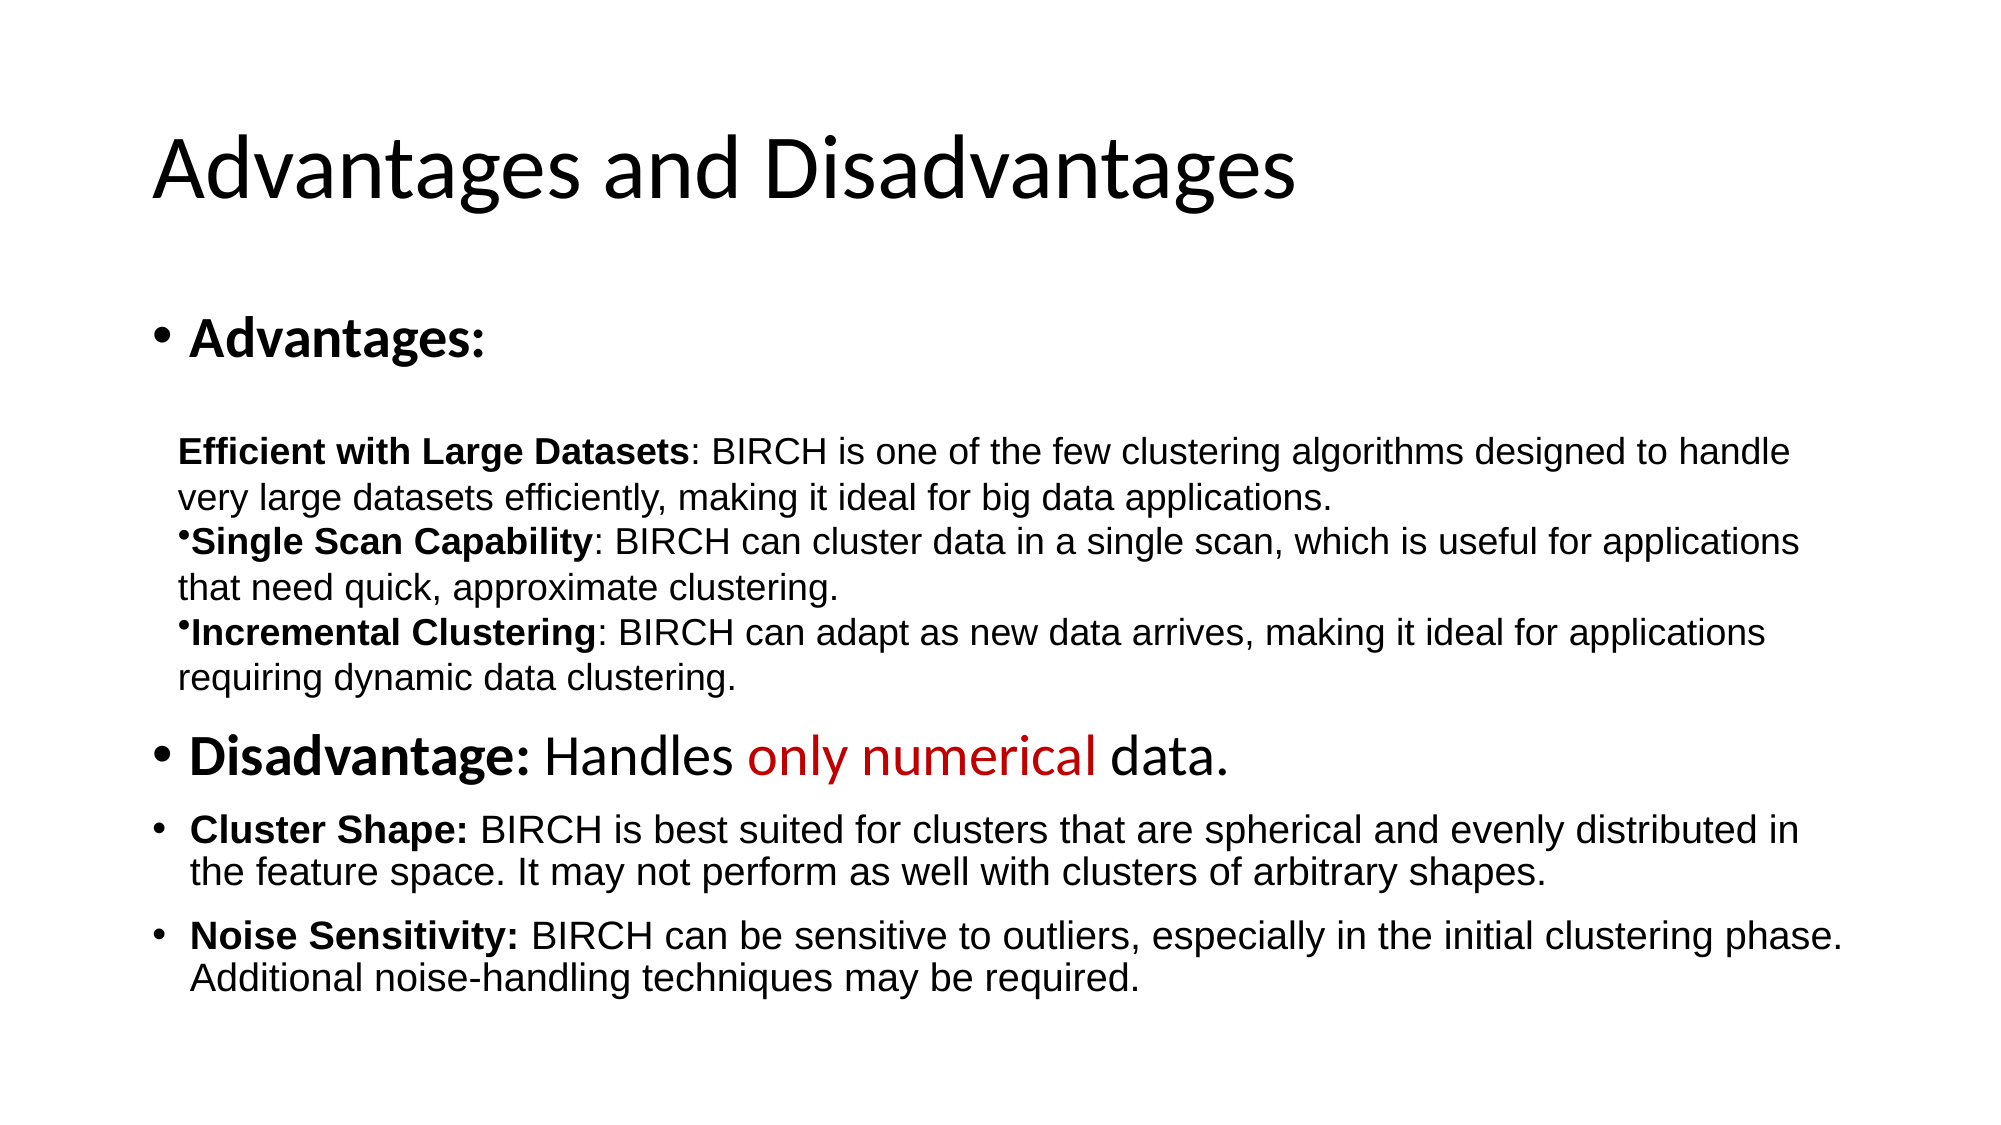

# Advantages and Disadvantages
Advantages:

Disadvantage: Handles only numerical data.
Cluster Shape: BIRCH is best suited for clusters that are spherical and evenly distributed in the feature space. It may not perform as well with clusters of arbitrary shapes.
Noise Sensitivity: BIRCH can be sensitive to outliers, especially in the initial clustering phase. Additional noise-handling techniques may be required.

Efficient with Large Datasets: BIRCH is one of the few clustering algorithms designed to handle very large datasets efficiently, making it ideal for big data applications.
Single Scan Capability: BIRCH can cluster data in a single scan, which is useful for applications that need quick, approximate clustering.
Incremental Clustering: BIRCH can adapt as new data arrives, making it ideal for applications requiring dynamic data clustering.